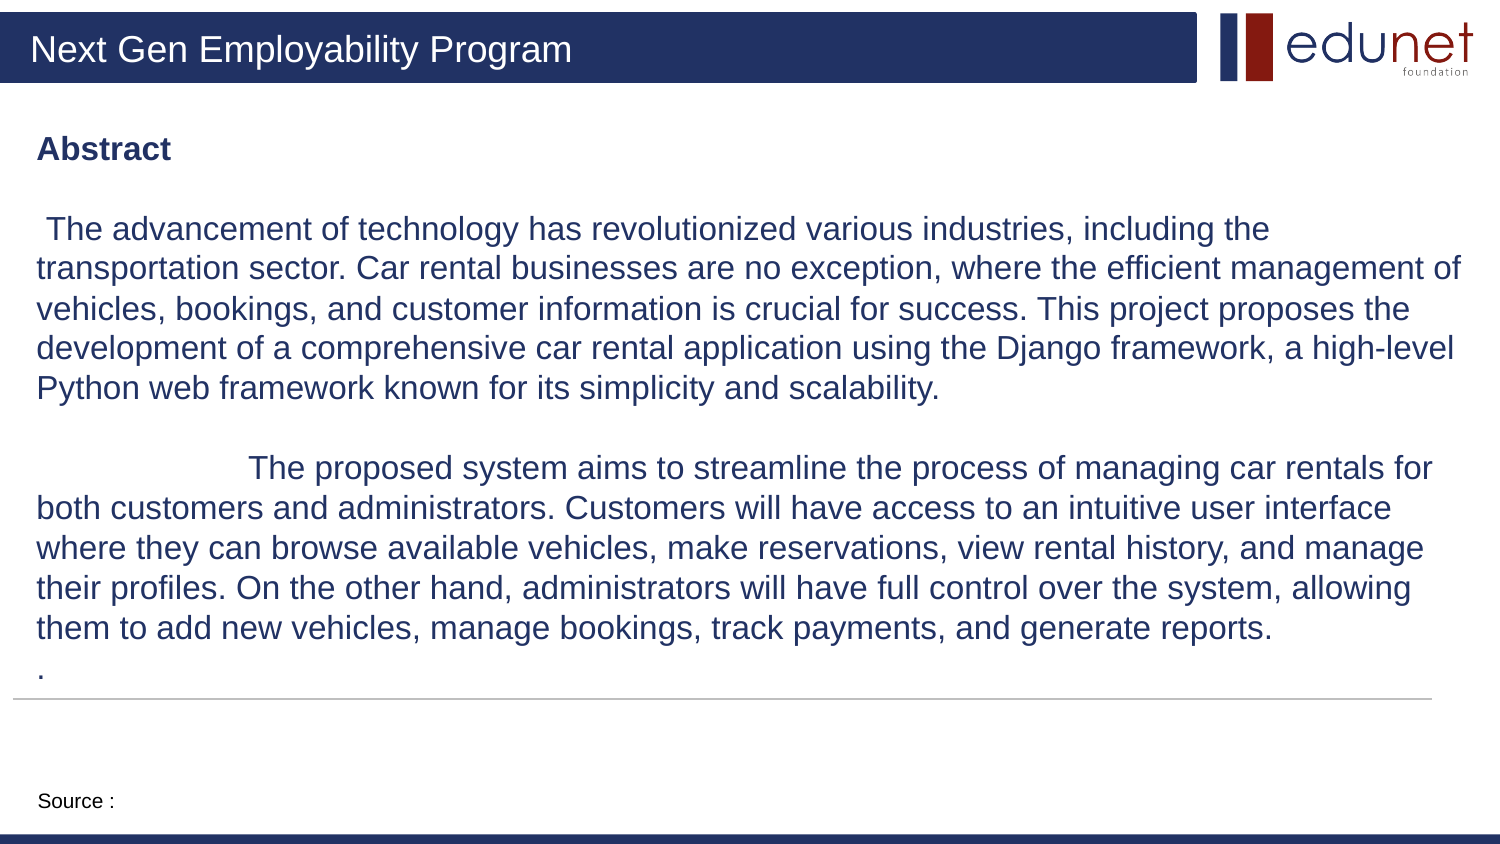

Abstract
 The advancement of technology has revolutionized various industries, including the transportation sector. Car rental businesses are no exception, where the efficient management of vehicles, bookings, and customer information is crucial for success. This project proposes the development of a comprehensive car rental application using the Django framework, a high-level Python web framework known for its simplicity and scalability.
                       The proposed system aims to streamline the process of managing car rentals for both customers and administrators. Customers will have access to an intuitive user interface where they can browse available vehicles, make reservations, view rental history, and manage their profiles. On the other hand, administrators will have full control over the system, allowing them to add new vehicles, manage bookings, track payments, and generate reports.
.
Source :